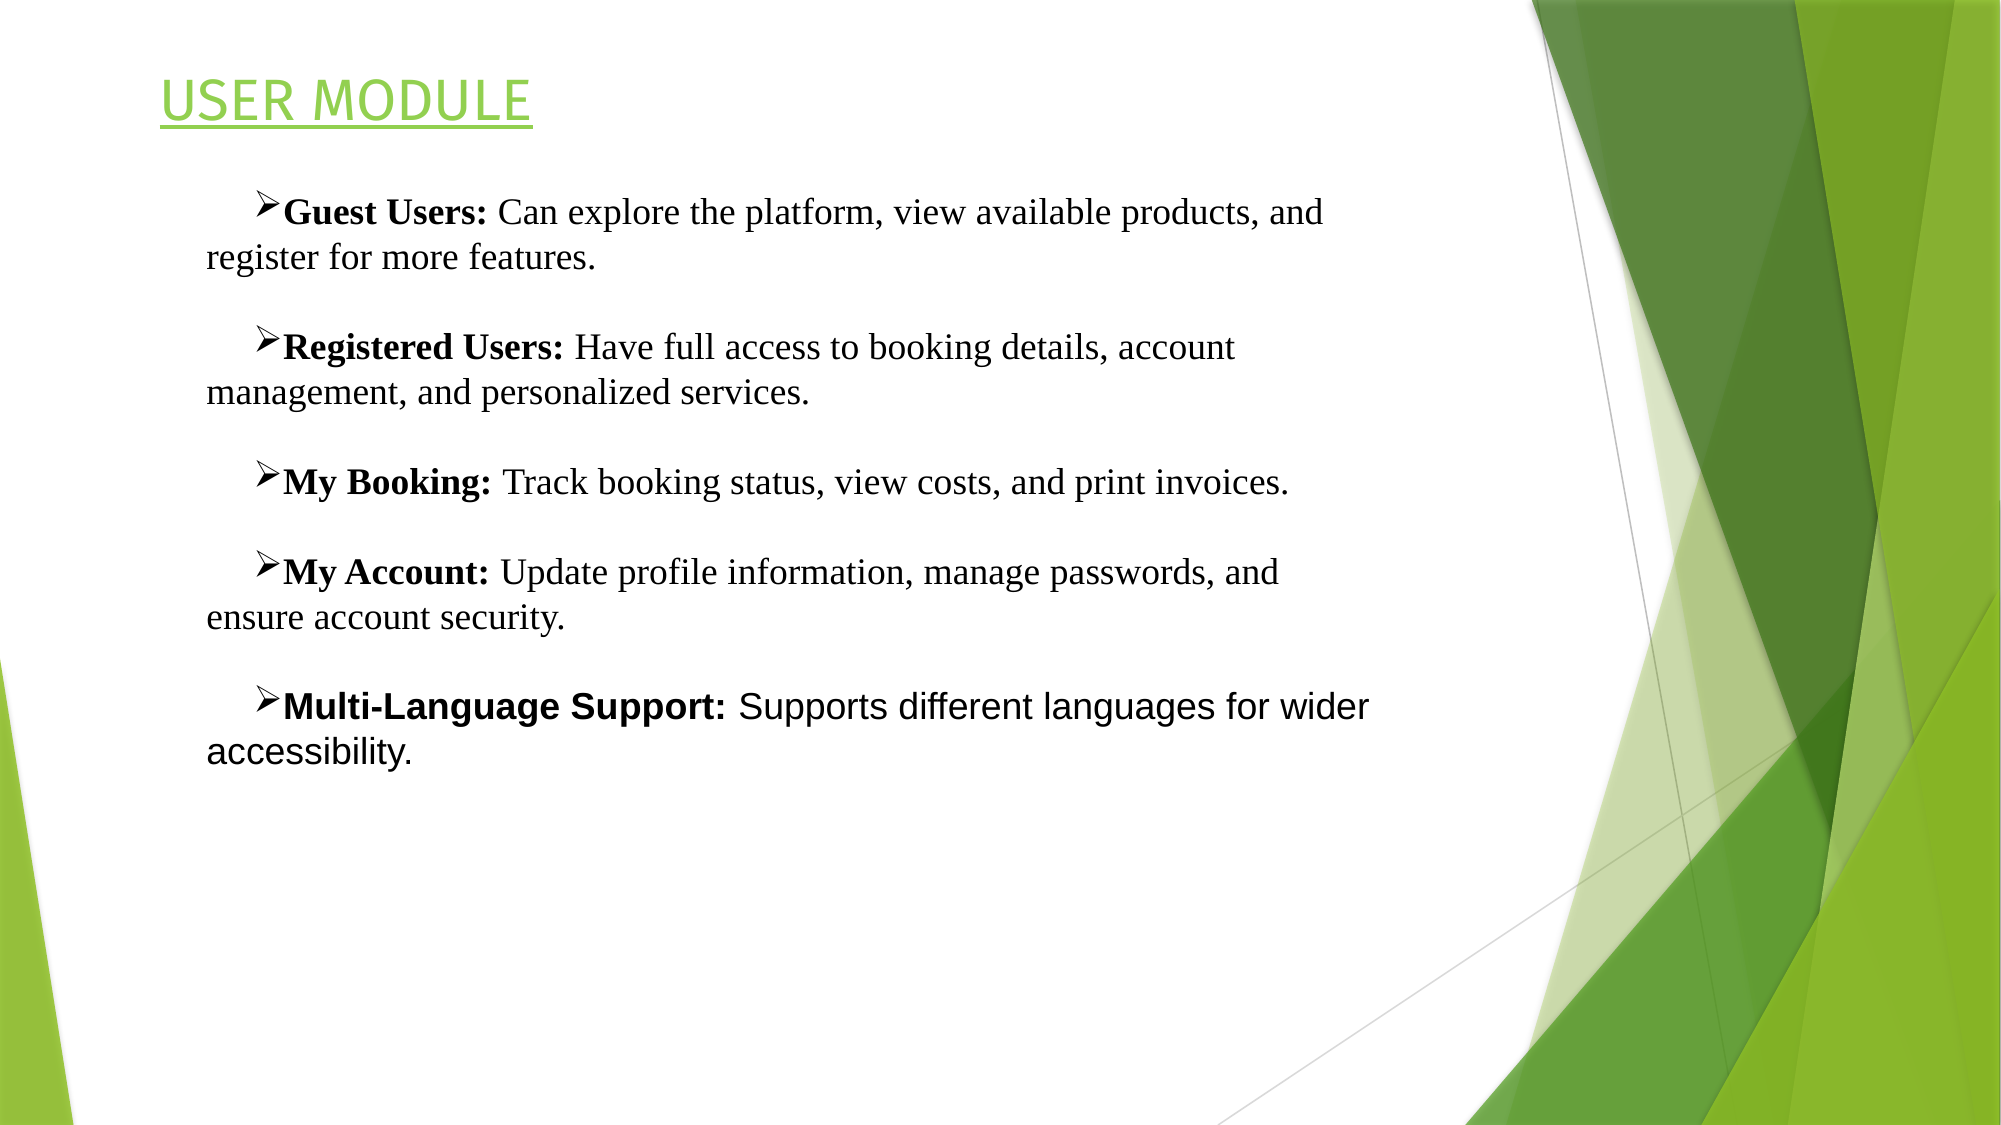

USER MODULE
Guest Users: Can explore the platform, view available products, and register for more features.

Registered Users: Have full access to booking details, account management, and personalized services.

My Booking: Track booking status, view costs, and print invoices.

My Account: Update profile information, manage passwords, and ensure account security.

Multi-Language Support: Supports different languages for wider accessibility.